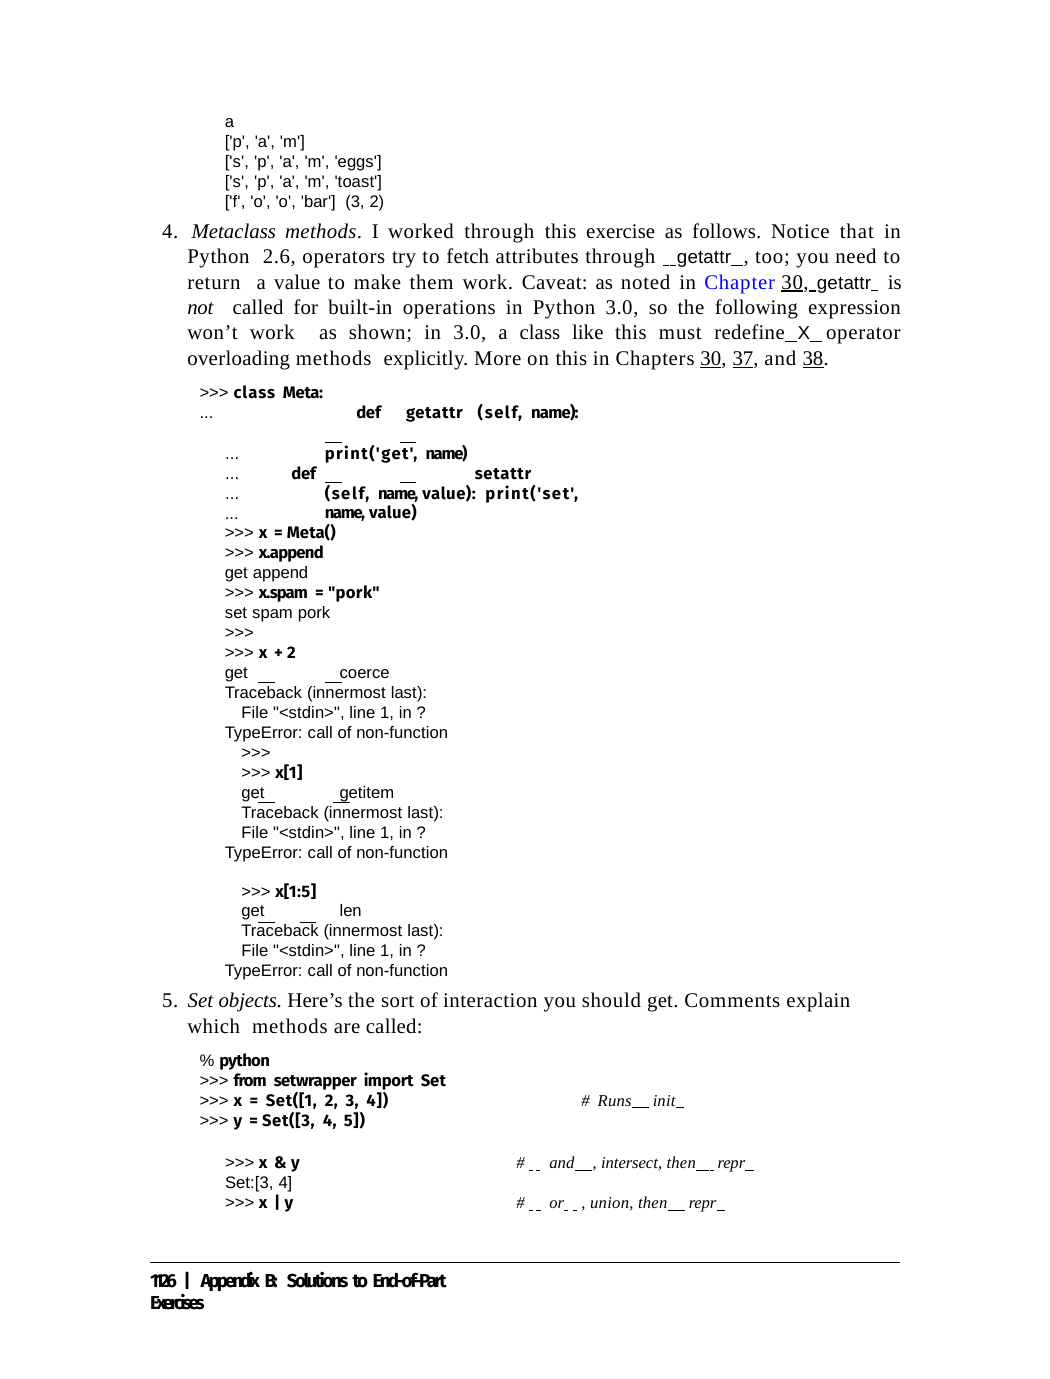

a
['p', 'a', 'm']
['s', 'p', 'a', 'm', 'eggs']
['s', 'p', 'a', 'm', 'toast']
['f', 'o', 'o', 'bar']  (3, 2)
4. Metaclass methods. I worked through this exercise as follows. Notice that in Python  2.6, operators try to fetch attributes through   getattr  , too; you need to return  a value to make them work. Caveat: as noted in Chapter 30, getattr is not  called for built-in operations in Python 3.0, so the following expression won’t work  as shown; in 3.0, a class like this must redefine X operator overloading methods  explicitly. More on this in Chapters 30, 37, and 38.
>>> class Meta:
...	def	getattr  (self, name):
...
...
...
print('get', name)
def		setattr (self, name, value):  print('set', name, value)

...
>>> x = Meta()
>>> x.append
get append
>>> x.spam = "pork"
set spam pork
>>>
>>> x + 2
get	coerce
Traceback (innermost last):
File "<stdin>", line 1, in ?  TypeError: call of non-function
>>>
>>> x[1]
get	getitem
Traceback (innermost last):
File "<stdin>", line 1, in ?  TypeError: call of non-function

>>> x[1:5]
get	len
Traceback (innermost last):
File "<stdin>", line 1, in ?  TypeError: call of non-function
5. Set objects. Here’s the sort of interaction you should get. Comments explain which  methods are called:
% python
>>> from setwrapper import Set
>>> x = Set([1, 2, 3, 4])	# Runs    init
>>> y = Set([3, 4, 5])

>>> x & y
Set:[3, 4]
>>> x | y
#  and    , intersect, then    repr
#  or  , union, then    repr

1126  |  Appendix B:  Solutions to End-of-Part Exercises